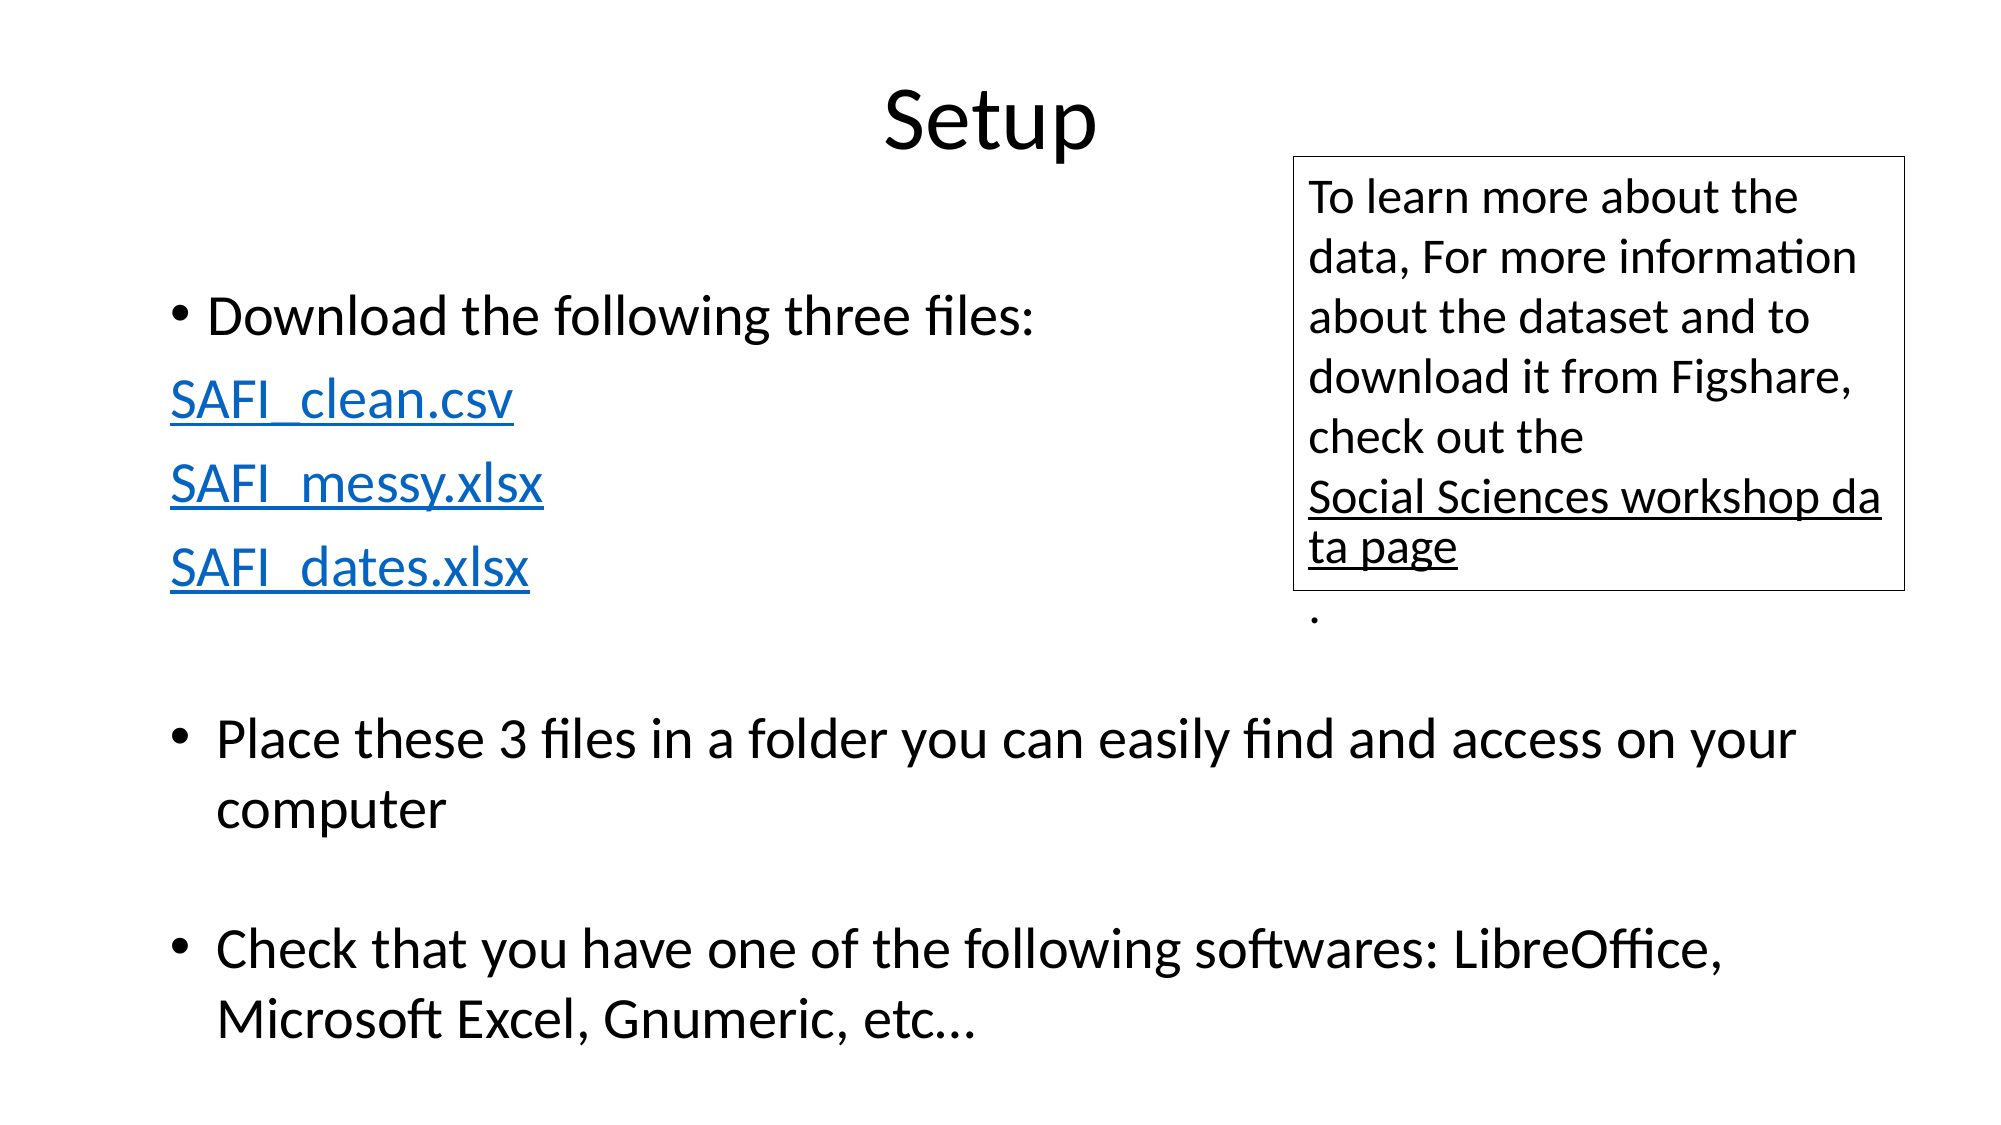

# Setup
To learn more about the data, For more information about the dataset and to download it from Figshare, check out the
Social Sciences workshop data page.
Download the following three files:
SAFI_clean.csv
SAFI_messy.xlsx
SAFI_dates.xlsx

Place these 3 files in a folder you can easily find and access on your computer

Check that you have one of the following softwares: LibreOffice, Microsoft Excel, Gnumeric, etc…